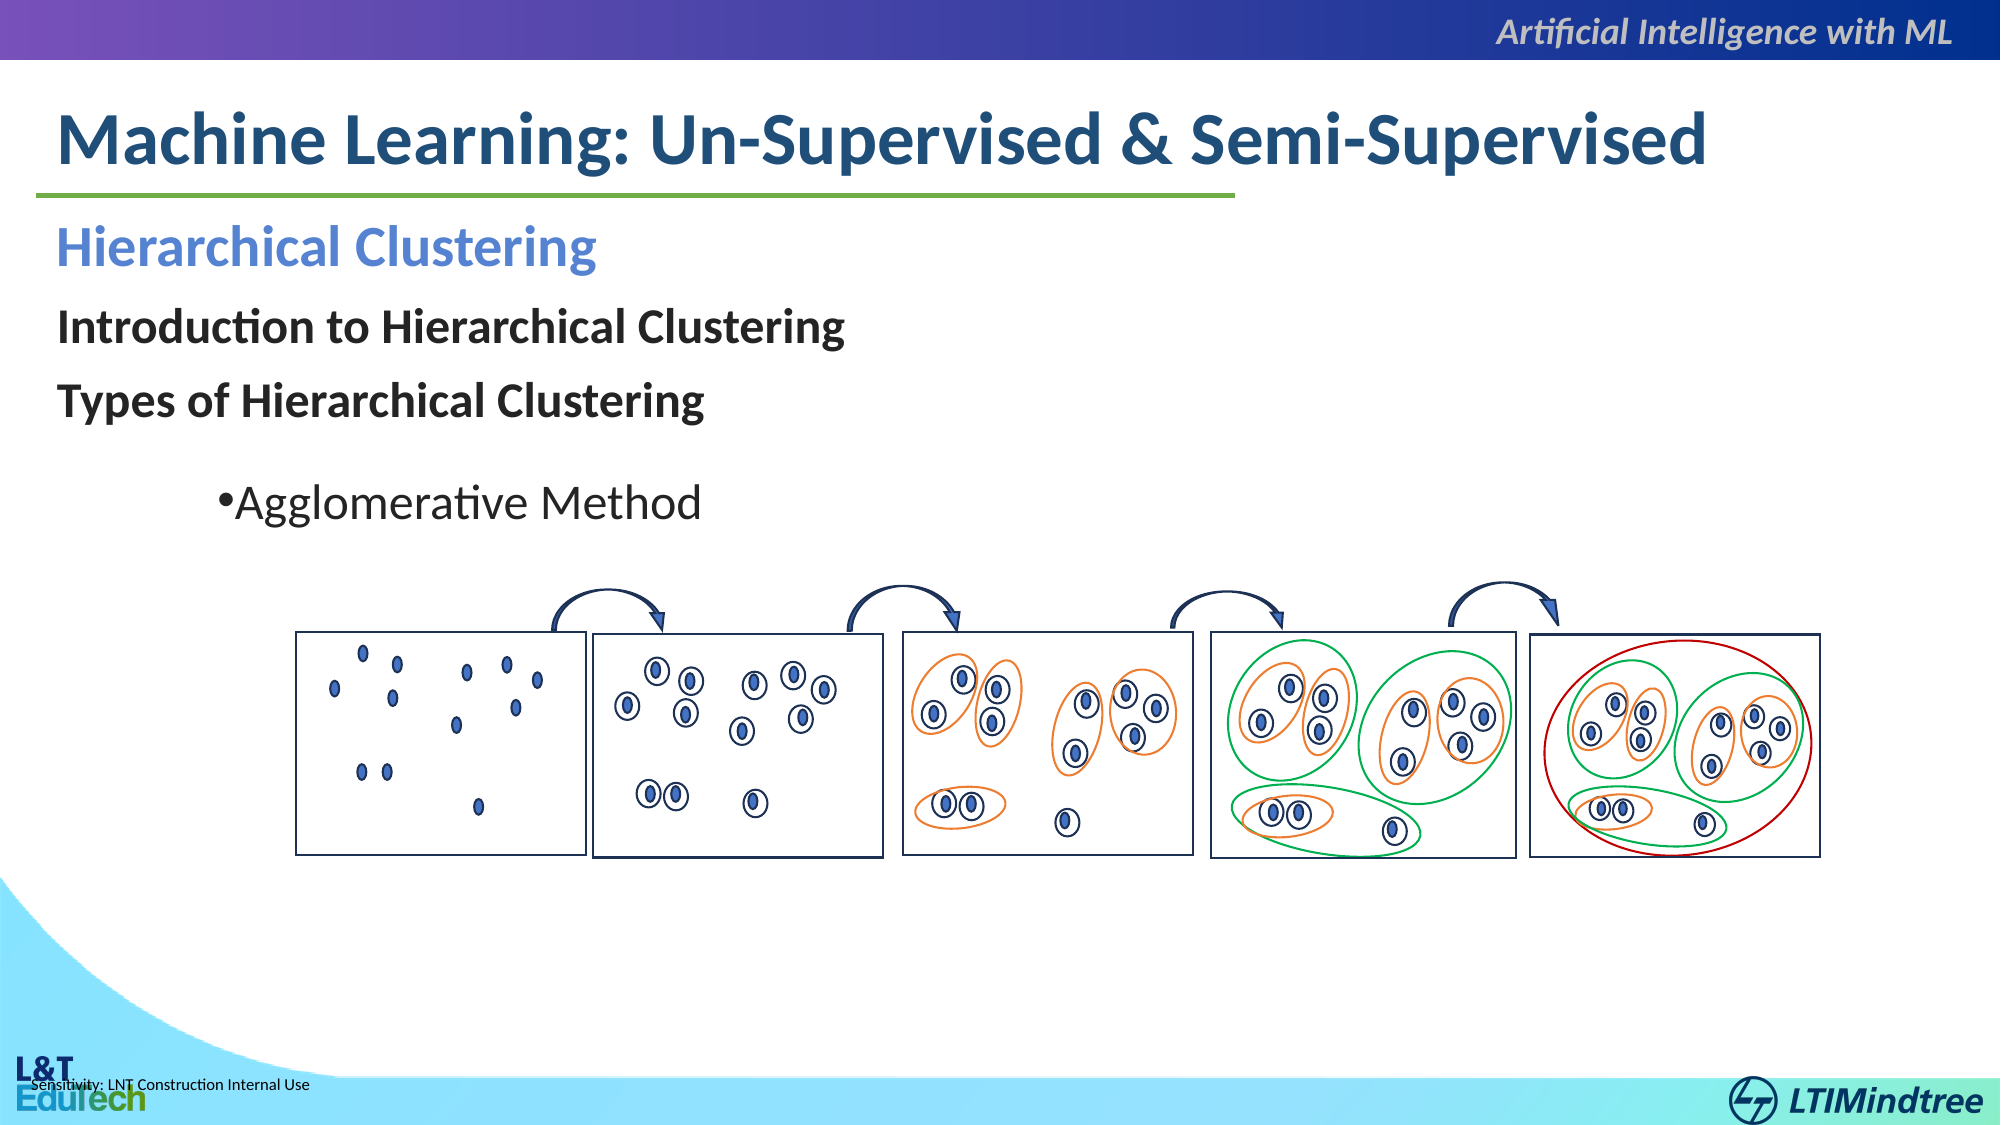

Artificial Intelligence with ML
Machine Learning: Un-Supervised & Semi-Supervised
Hierarchical Clustering
Introduction to Hierarchical Clustering
Types of Hierarchical Clustering
Agglomerative Method